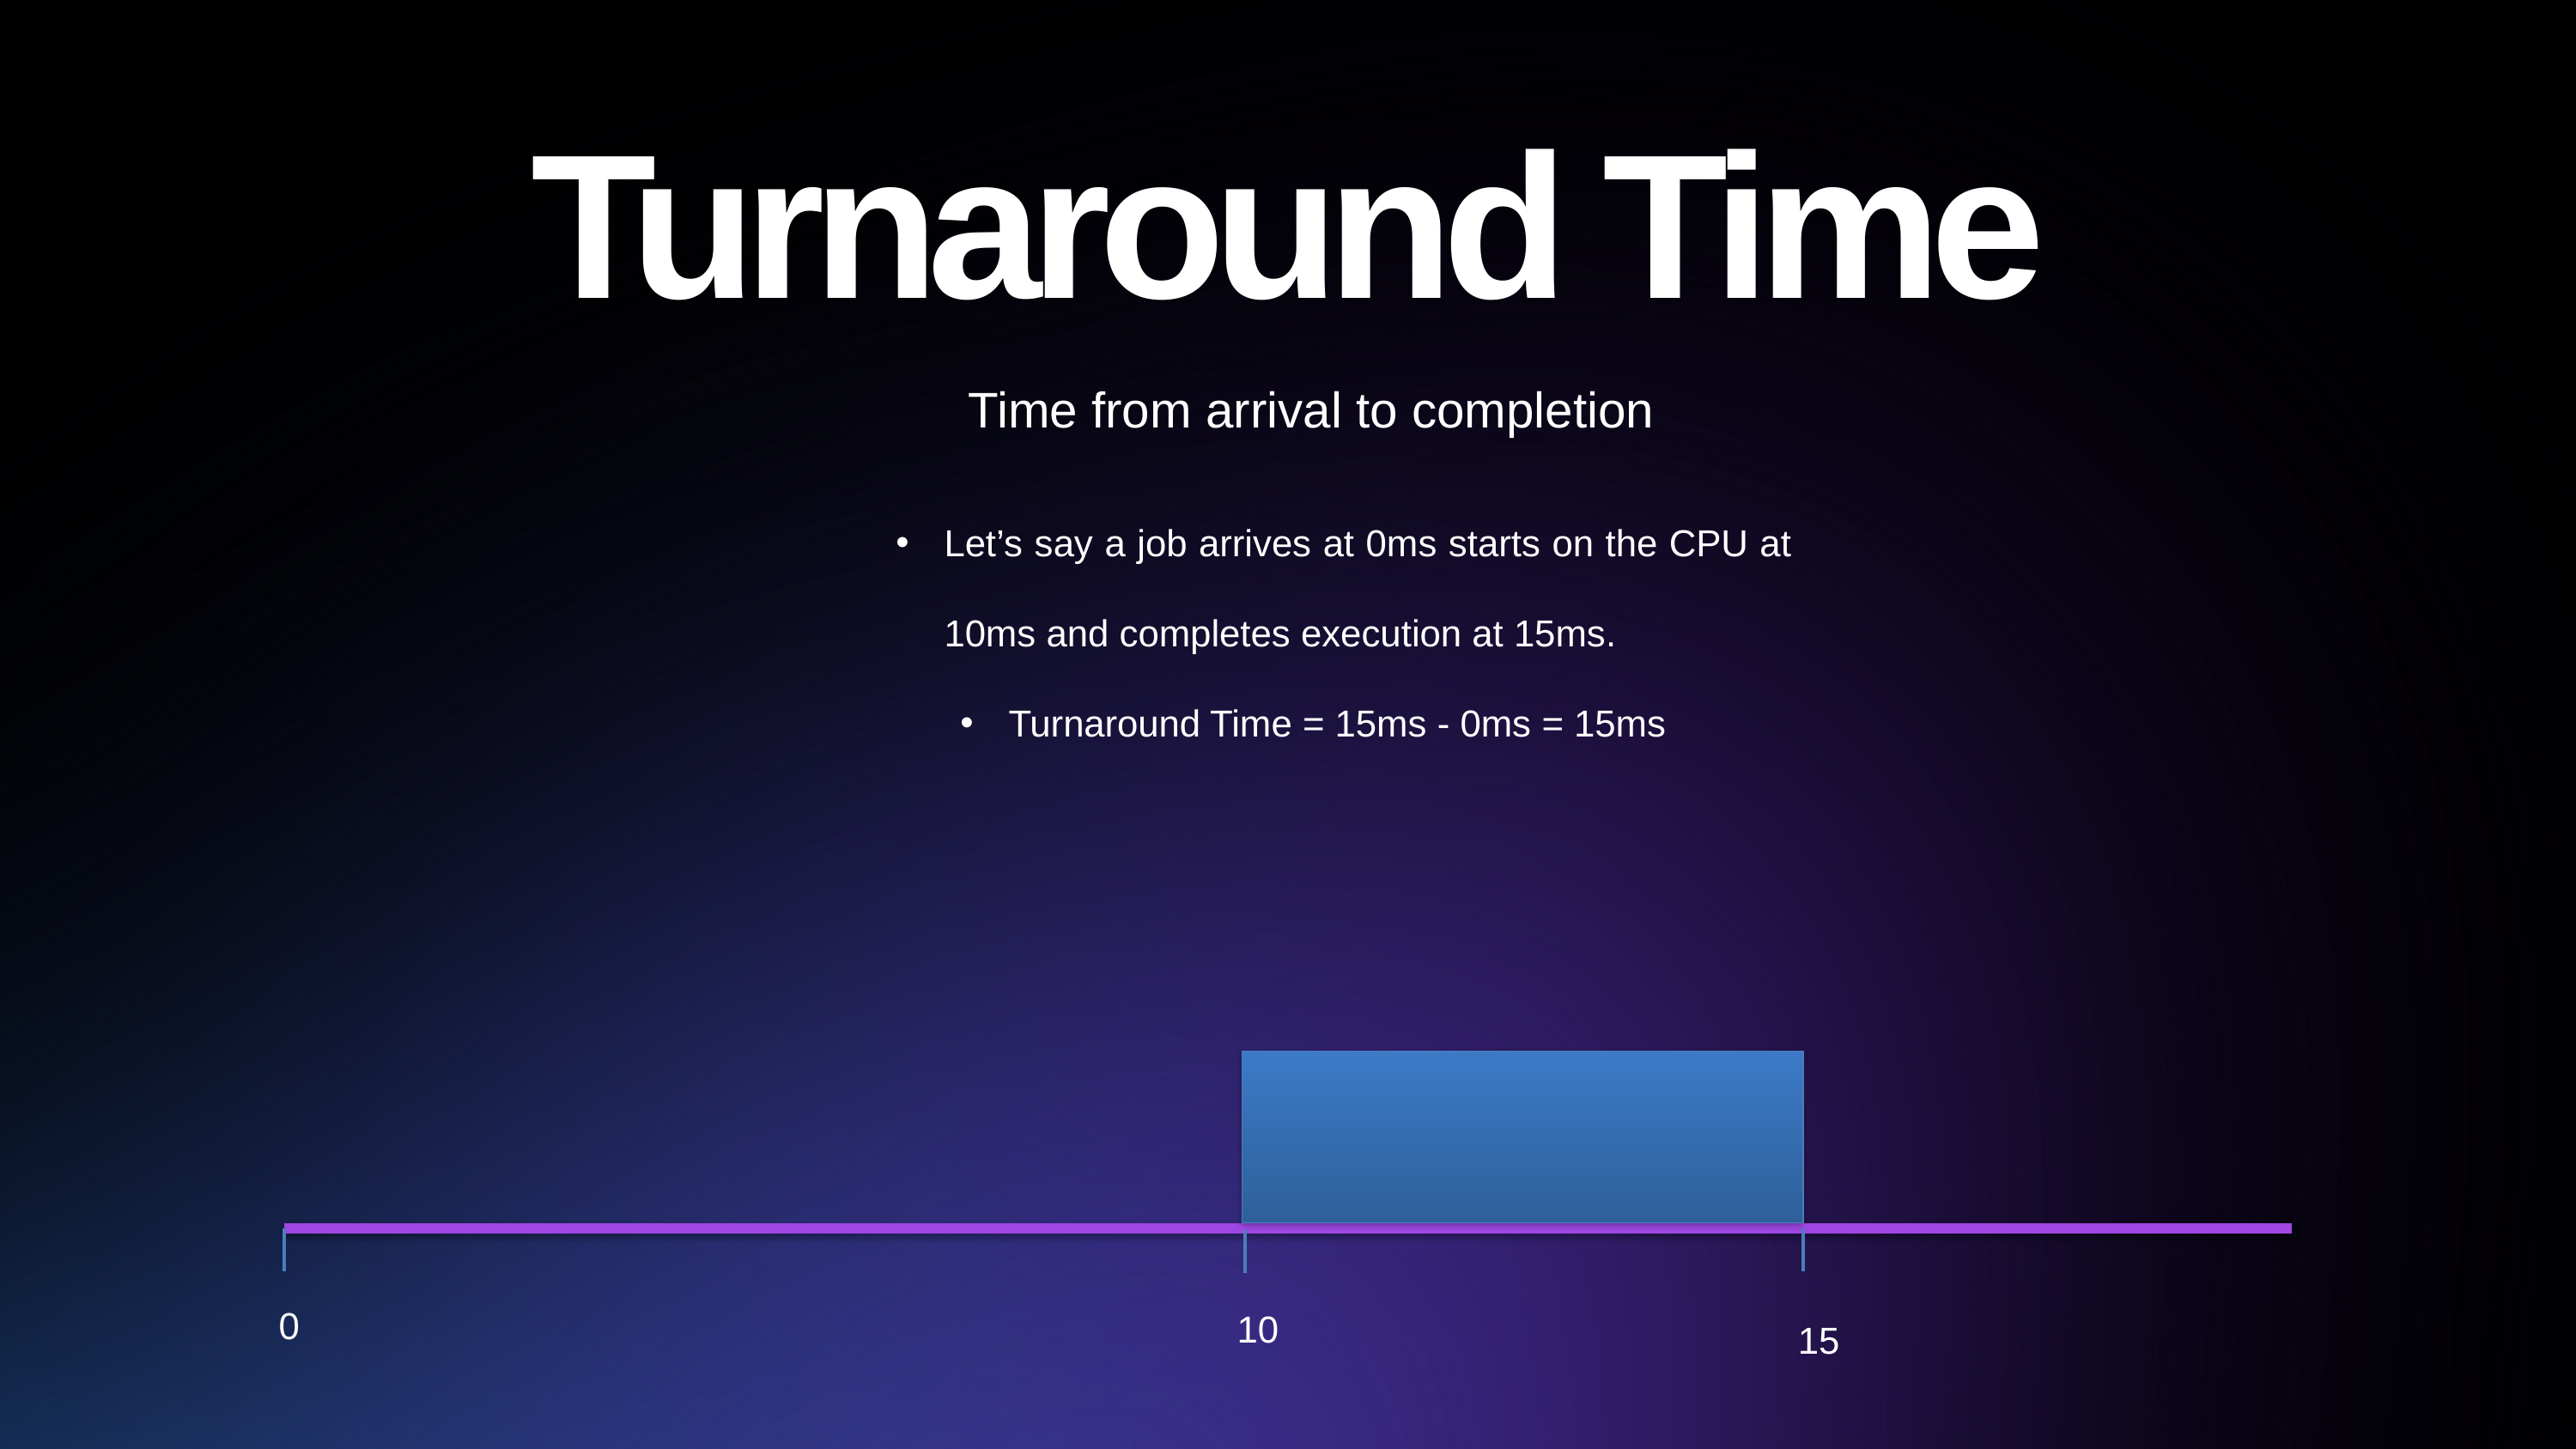

Turnaround Time
Time from arrival to completion

Let’s say a job arrives at 0ms starts on the CPU at 10ms and completes execution at 15ms.
Turnaround Time = 15ms - 0ms = 15ms

0

10

15